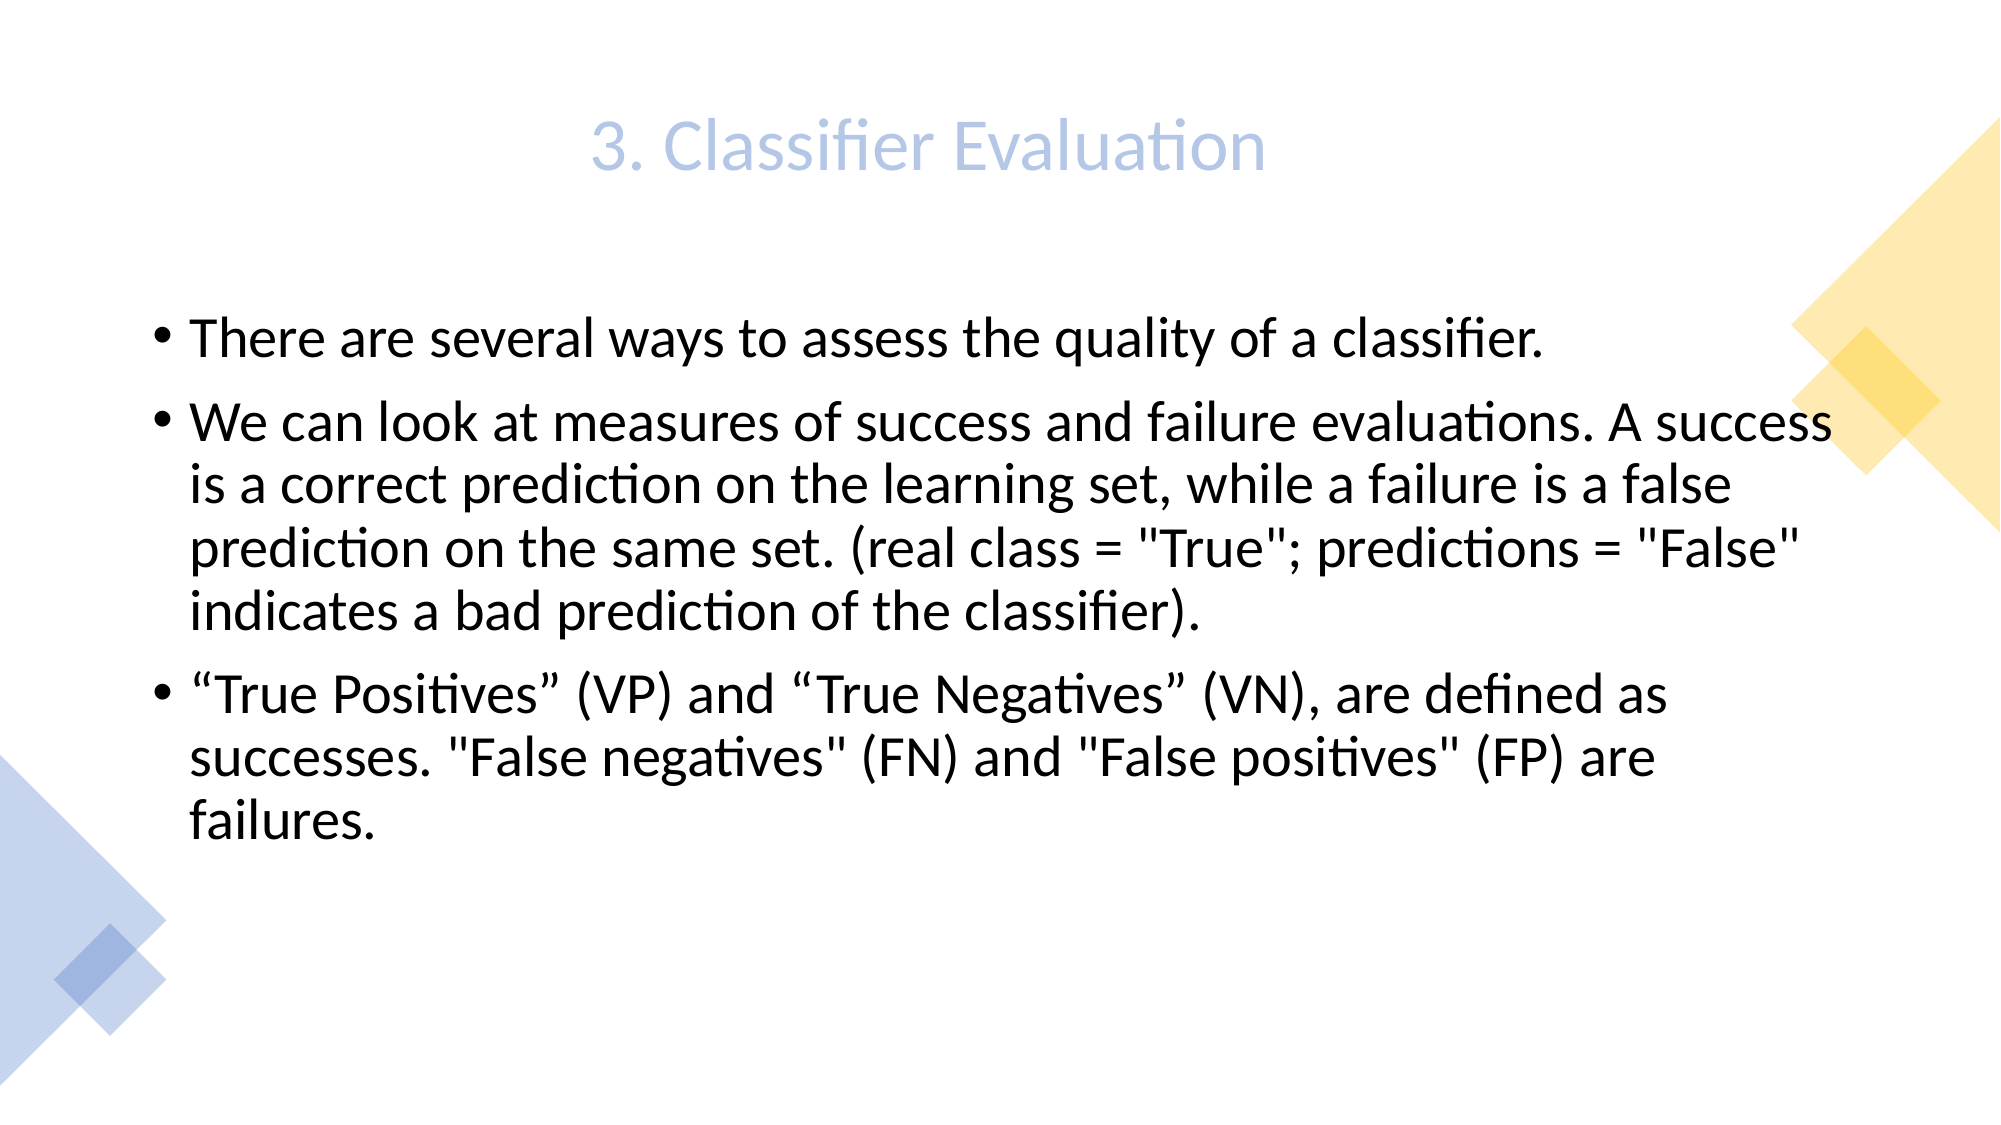

# 3. Classifier Evaluation

There are several ways to assess the quality of a classifier.
We can look at measures of success and failure evaluations. A success is a correct prediction on the learning set, while a failure is a false prediction on the same set. (real class = "True"; predictions = "False" indicates a bad prediction of the classifier).
“True Positives” (VP) and “True Negatives” (VN), are defined as successes. "False negatives" (FN) and "False positives" (FP) are failures.